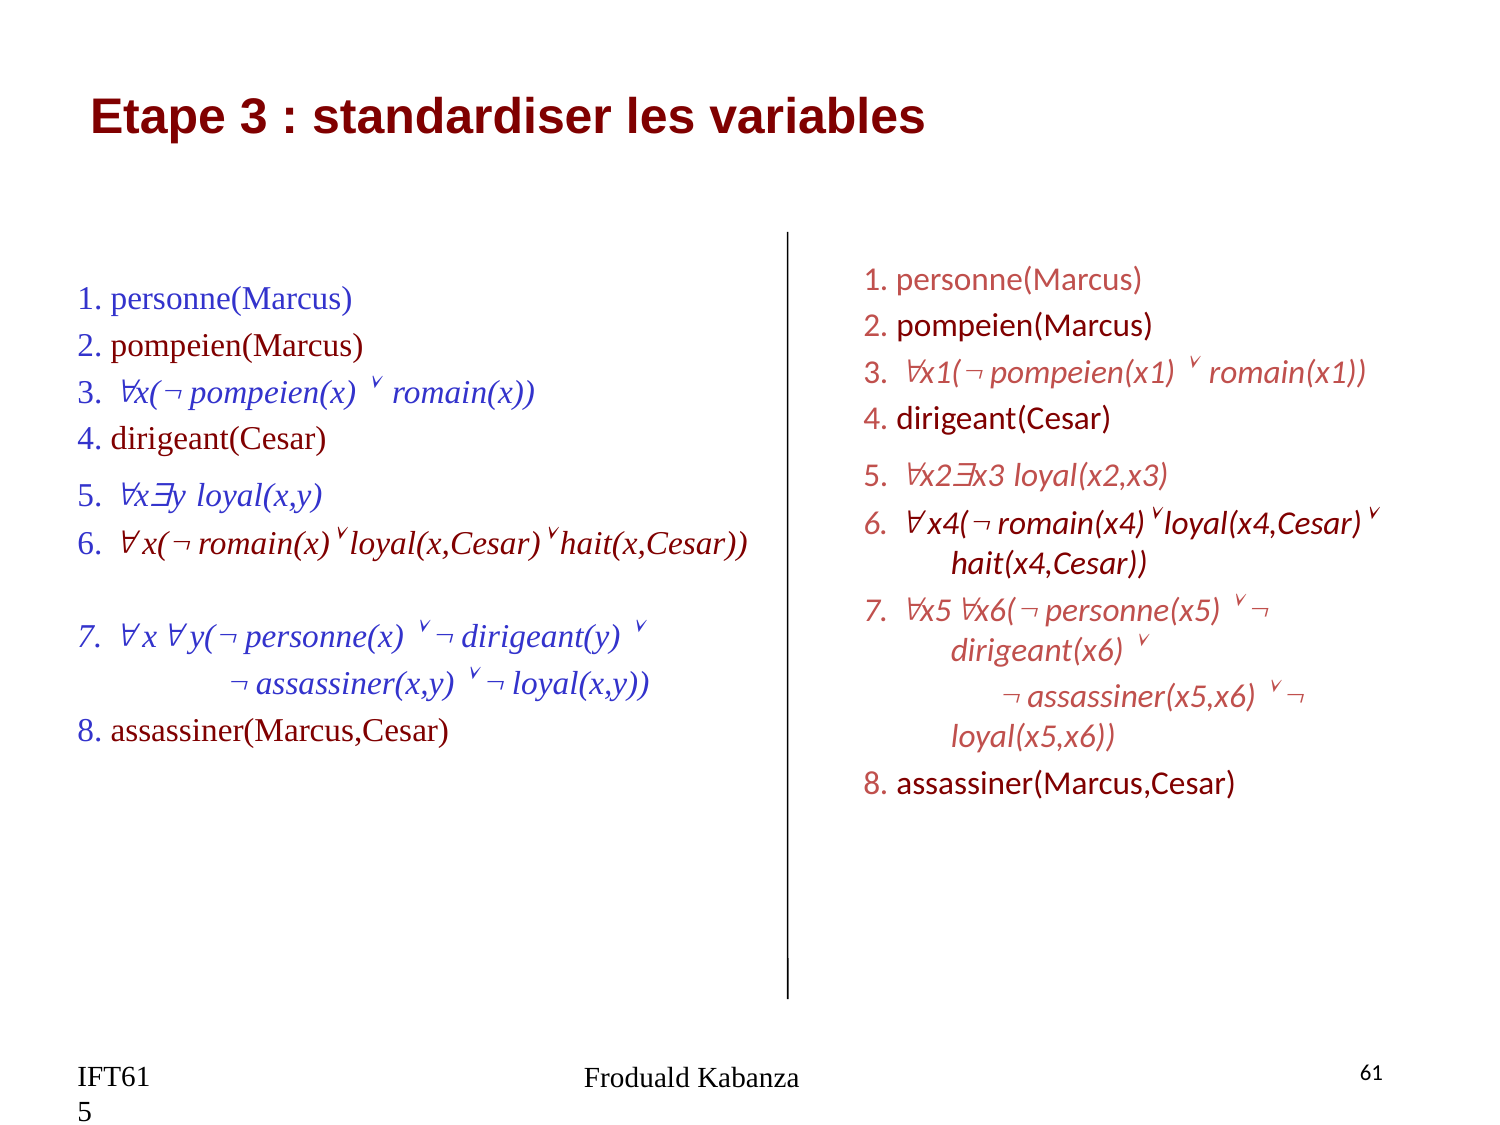

# Etape 3 : standardiser les variables

1. personne(Marcus)
2. pompeien(Marcus)
3. ∀x1(¬ pompeien(x1) ∨  romain(x1))
4. dirigeant(Cesar)
5. ∀x2∃x3 loyal(x2,x3)
6. ∀ x4(¬ romain(x4)∨ loyal(x4,Cesar)∨ hait(x4,Cesar))
7. ∀x5∀x6(¬ personne(x5) ∨ ¬ dirigeant(x6) ∨
                  ¬ assassiner(x5,x6) ∨ ¬ loyal(x5,x6))
8. assassiner(Marcus,Cesar)

1. personne(Marcus)
2. pompeien(Marcus)
3. ∀x(¬ pompeien(x) ∨  romain(x))
4. dirigeant(Cesar)
5. ∀x∃y loyal(x,y)
6. ∀ x(¬ romain(x)∨ loyal(x,Cesar)∨ hait(x,Cesar))

7. ∀ x∀ y(¬ personne(x) ∨ ¬ dirigeant(y) ∨
                  ¬ assassiner(x,y) ∨ ¬ loyal(x,y))
8. assassiner(Marcus,Cesar)
IFT615
61
Froduald Kabanza